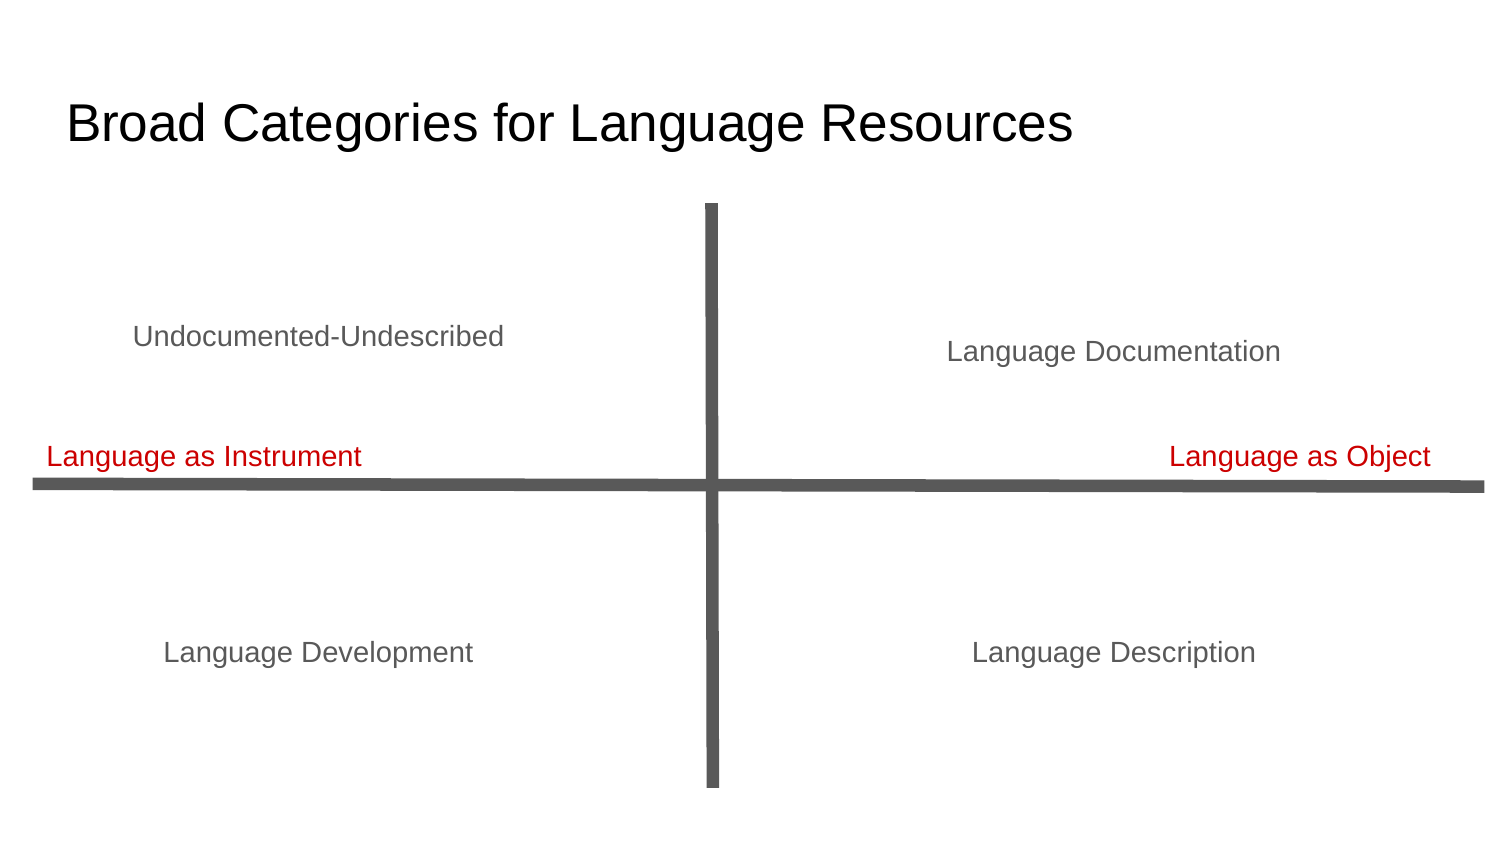

# Broad Categories for Language Resources
Undocumented-Undescribed
Language Documentation
Language as Instrument
Language as Object
Language Development
Language Description